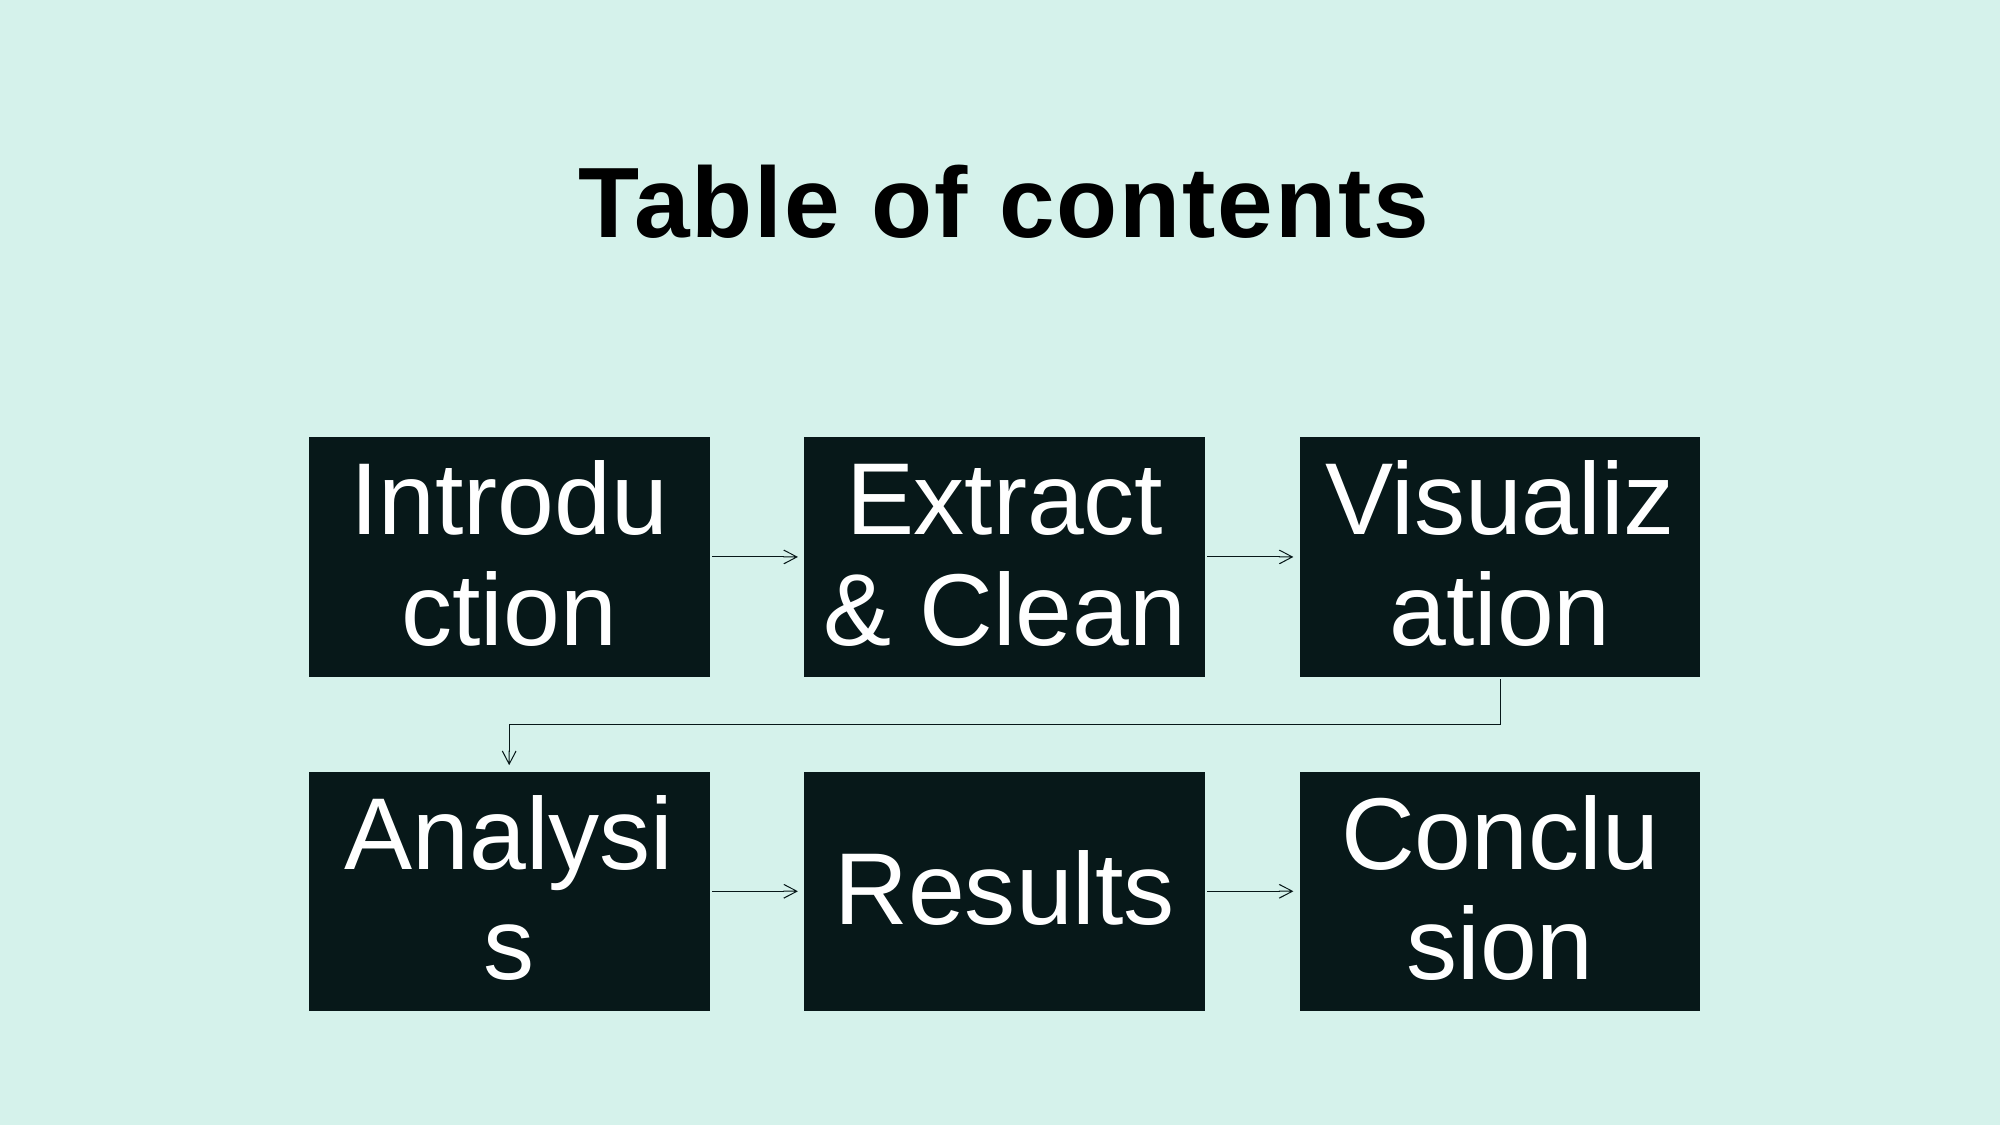

# Table of contents

Introduction

Extract & Clean

Visualization

Analysis

Results
Conclusion
2